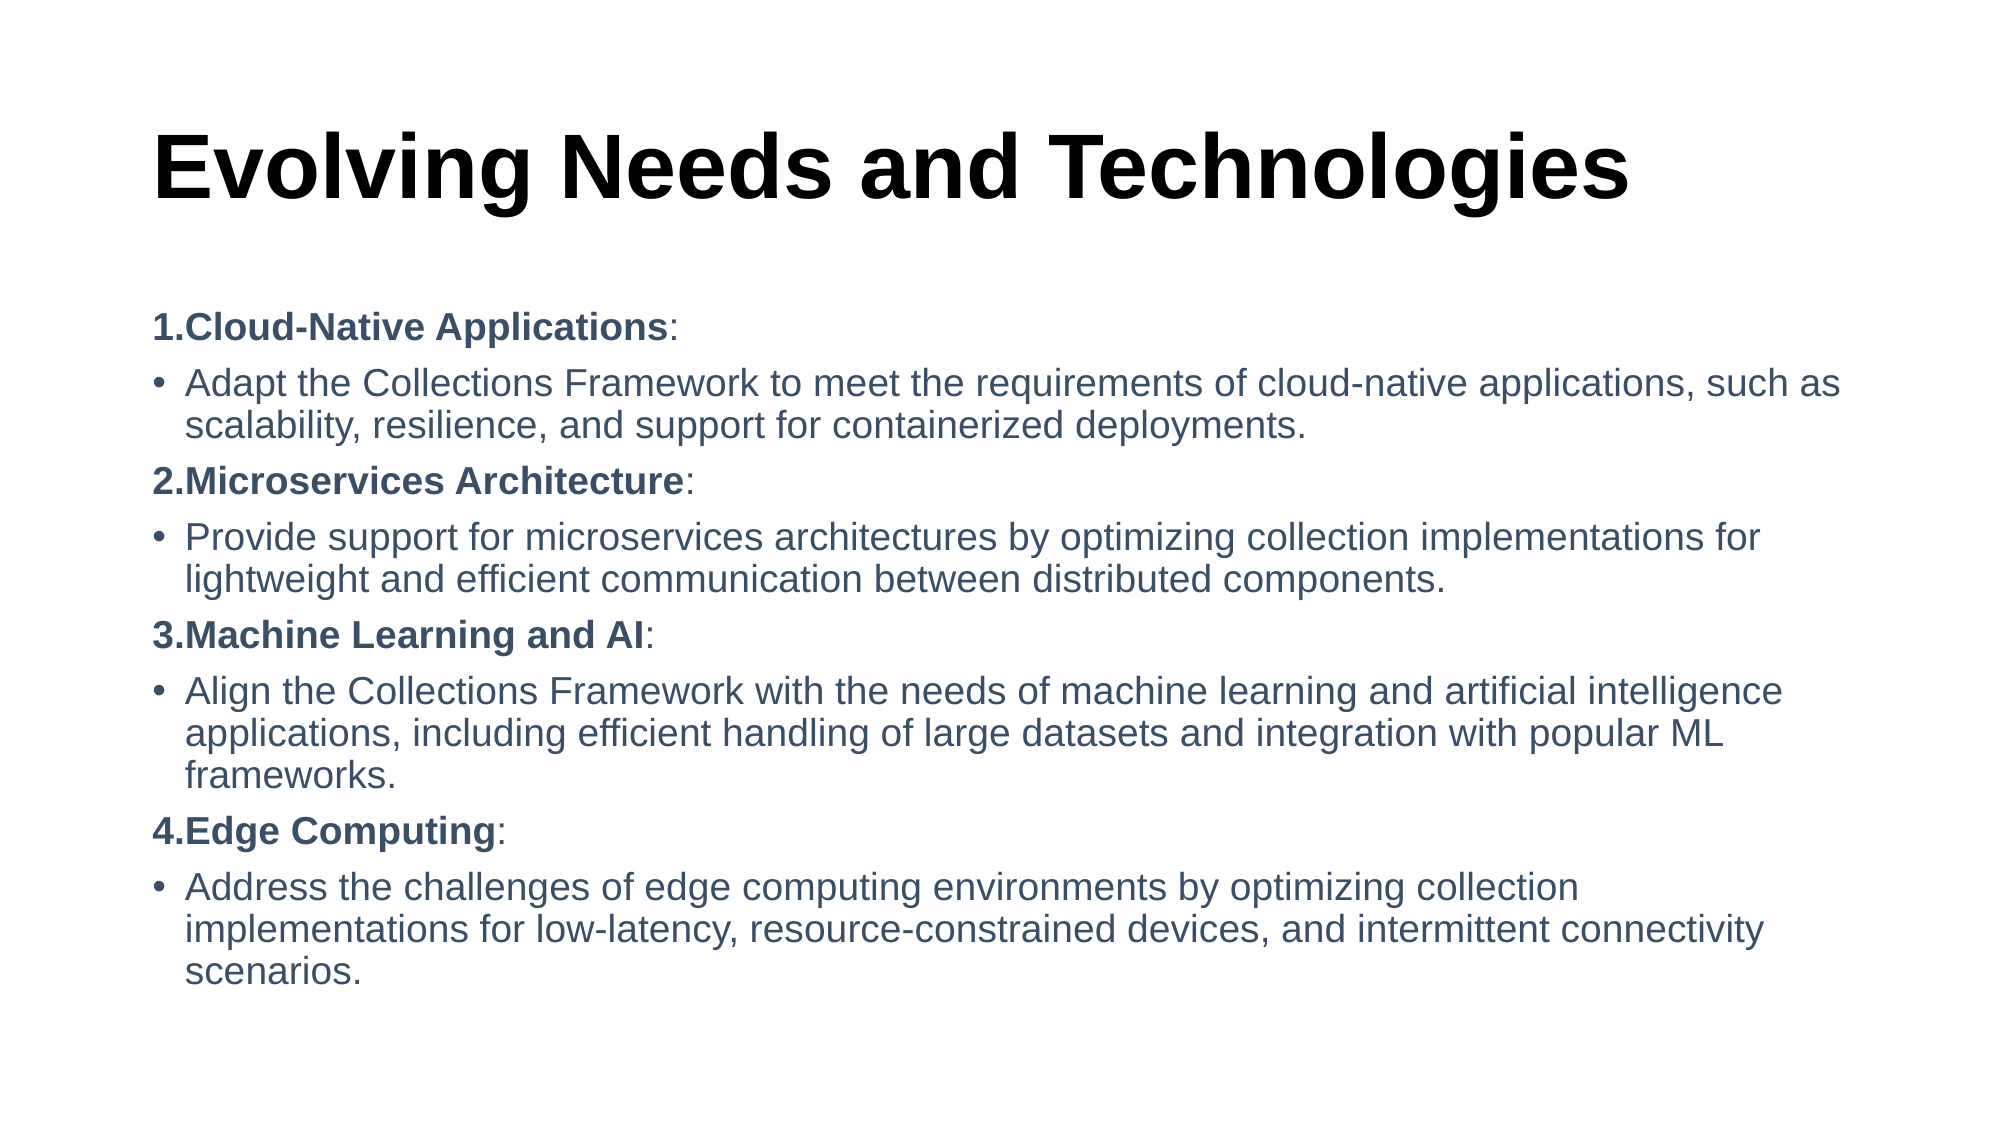

# Evolving Needs and Technologies
Cloud-Native Applications:
Adapt the Collections Framework to meet the requirements of cloud-native applications, such as scalability, resilience, and support for containerized deployments.
Microservices Architecture:
Provide support for microservices architectures by optimizing collection implementations for lightweight and efficient communication between distributed components.
Machine Learning and AI:
Align the Collections Framework with the needs of machine learning and artificial intelligence applications, including efficient handling of large datasets and integration with popular ML frameworks.
Edge Computing:
Address the challenges of edge computing environments by optimizing collection implementations for low-latency, resource-constrained devices, and intermittent connectivity scenarios.